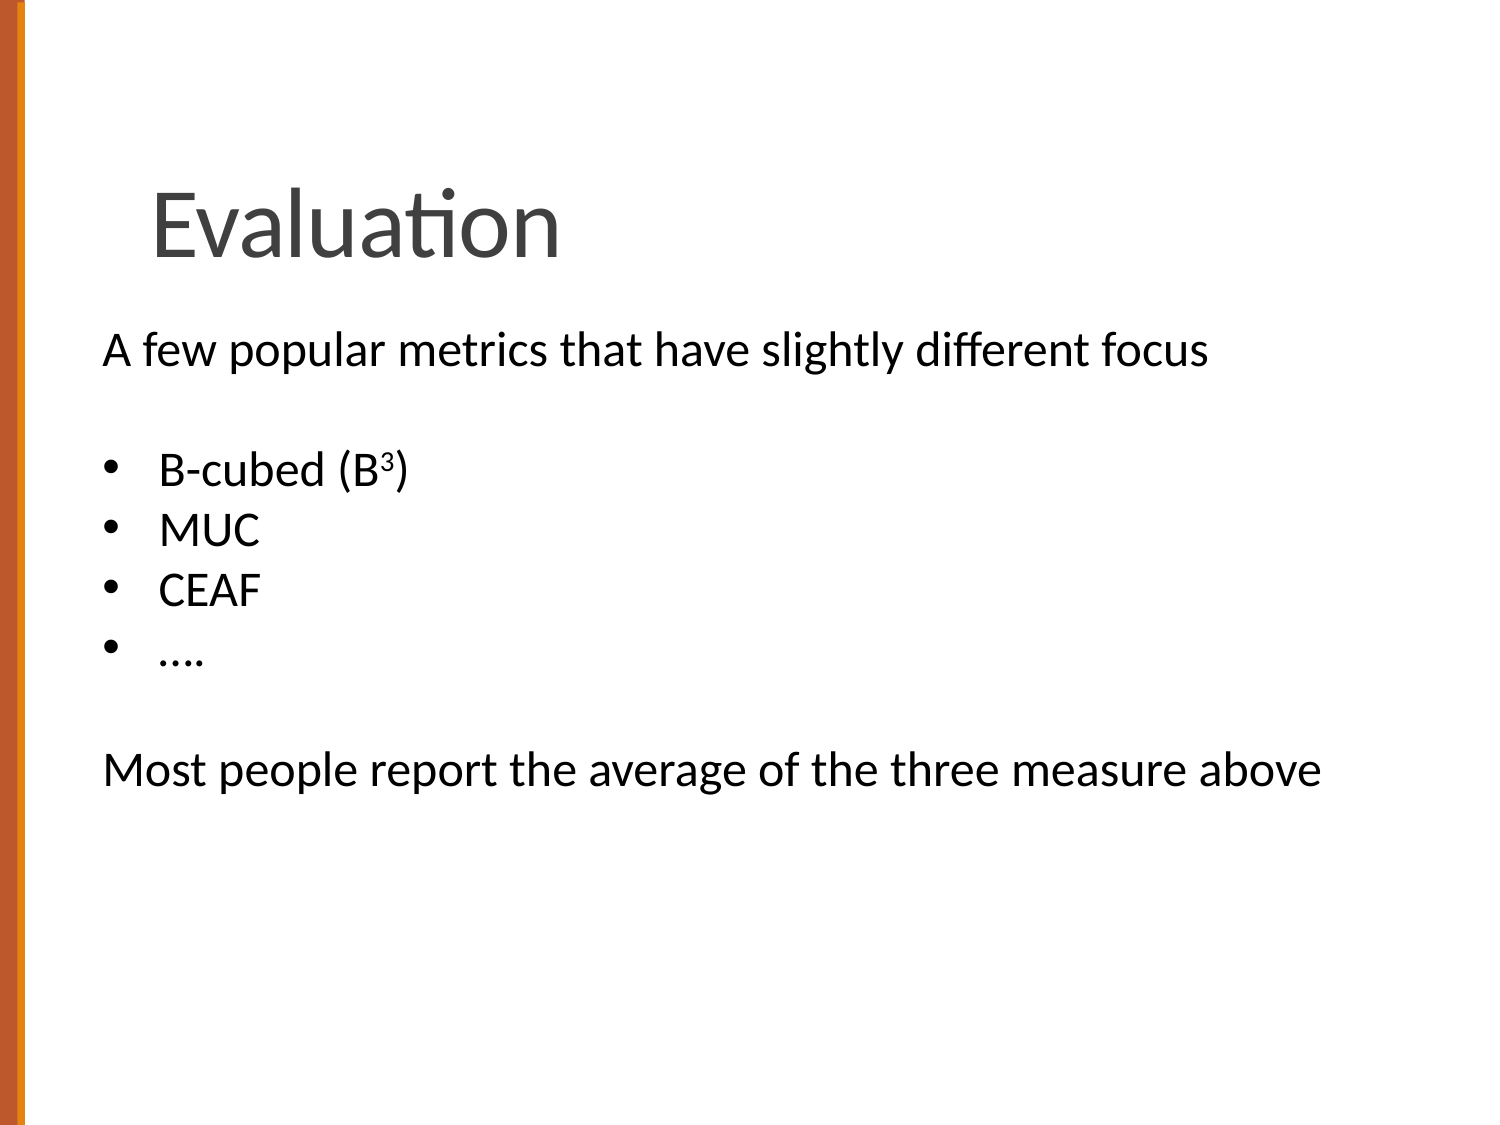

# Evaluation
A few popular metrics that have slightly different focus

B-cubed (B3)
MUC
CEAF
….

Most people report the average of the three measure above